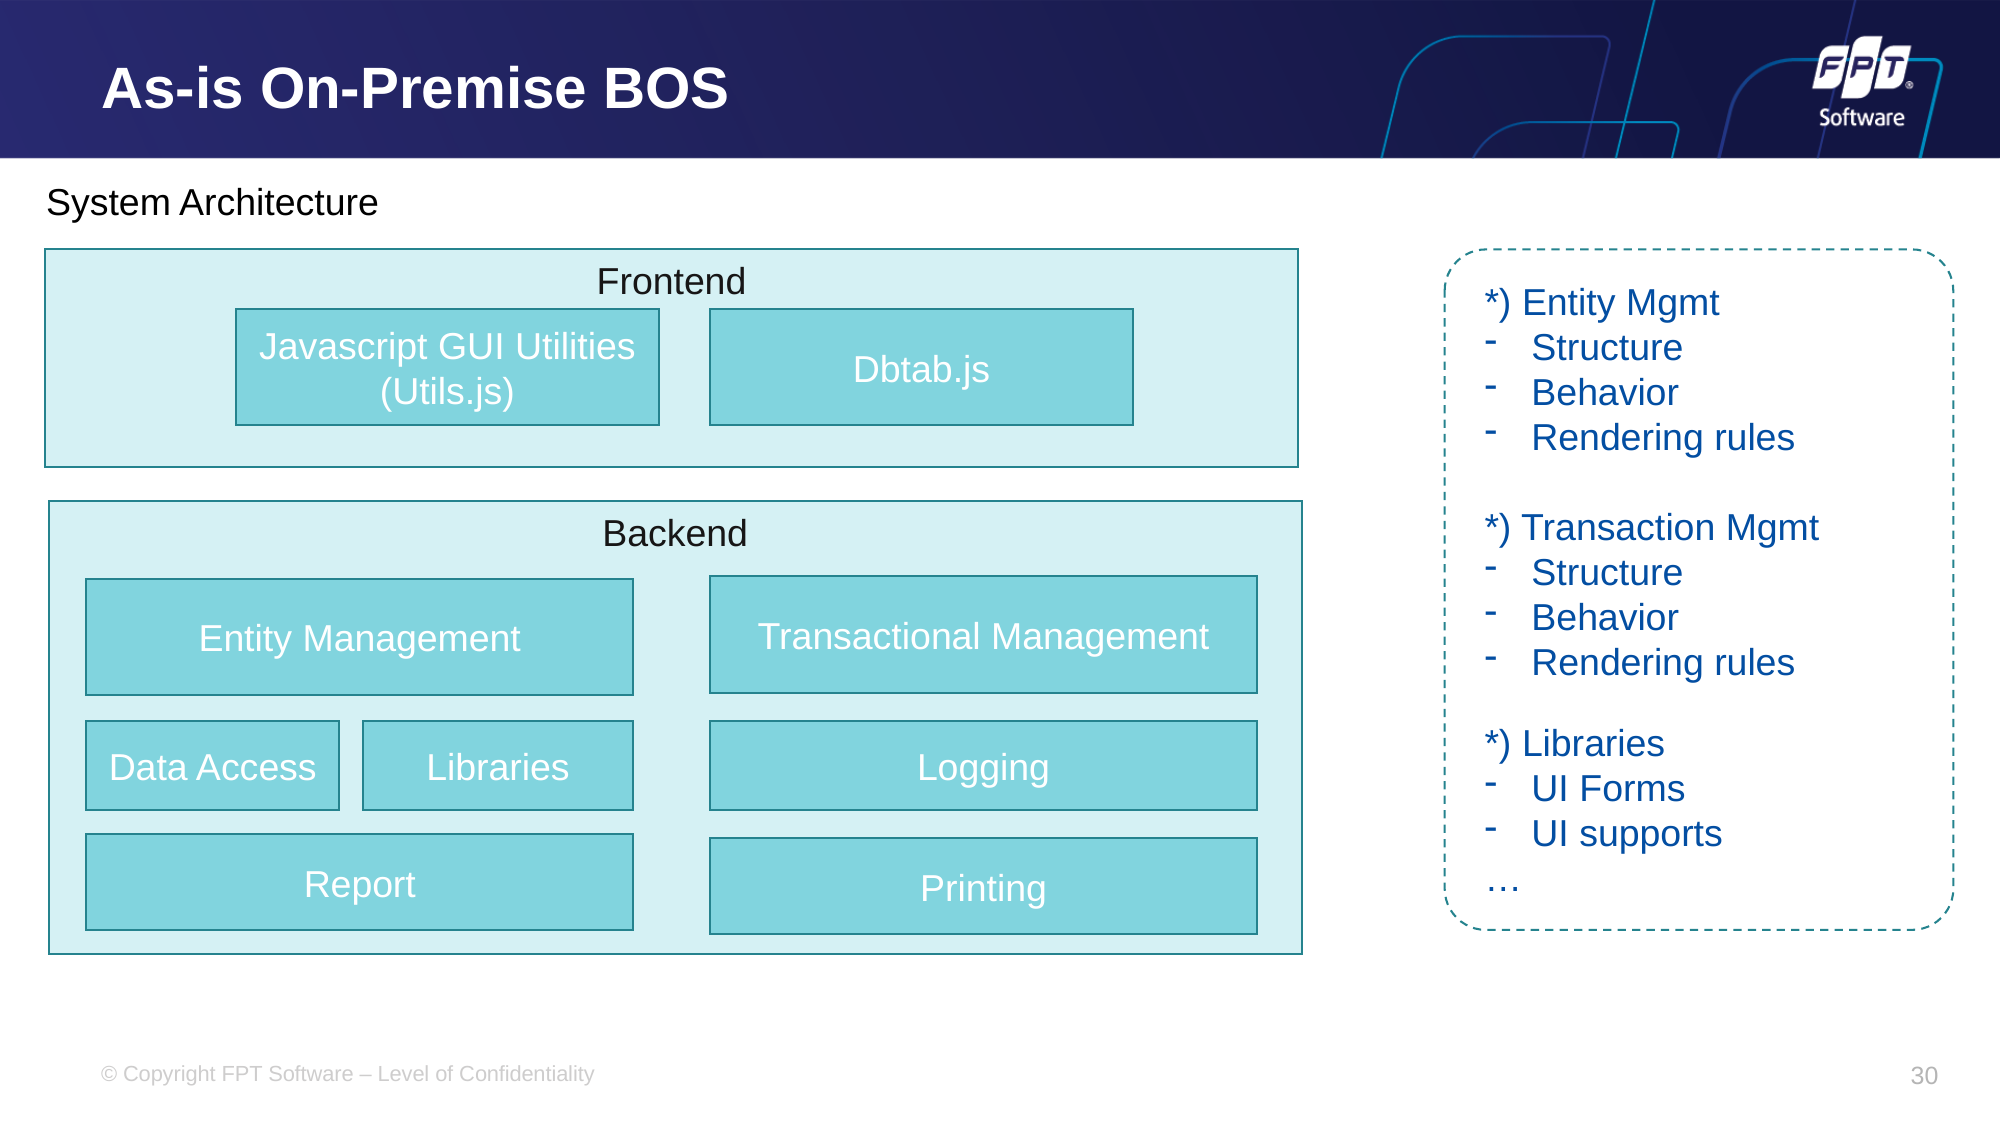

# As-is On-Premise BOS
System Architecture
Frontend

*) Entity Mgmt
Structure
Behavior
Rendering rules
Javascript GUI Utilities (Utils.js)
Dbtab.js
*) Transaction Mgmt
Structure
Behavior
Rendering rules
Backend
Transactional Management
Entity Management
*) Libraries
UI Forms
UI supports
…
Data Access
Libraries
Logging
Report
Printing
30